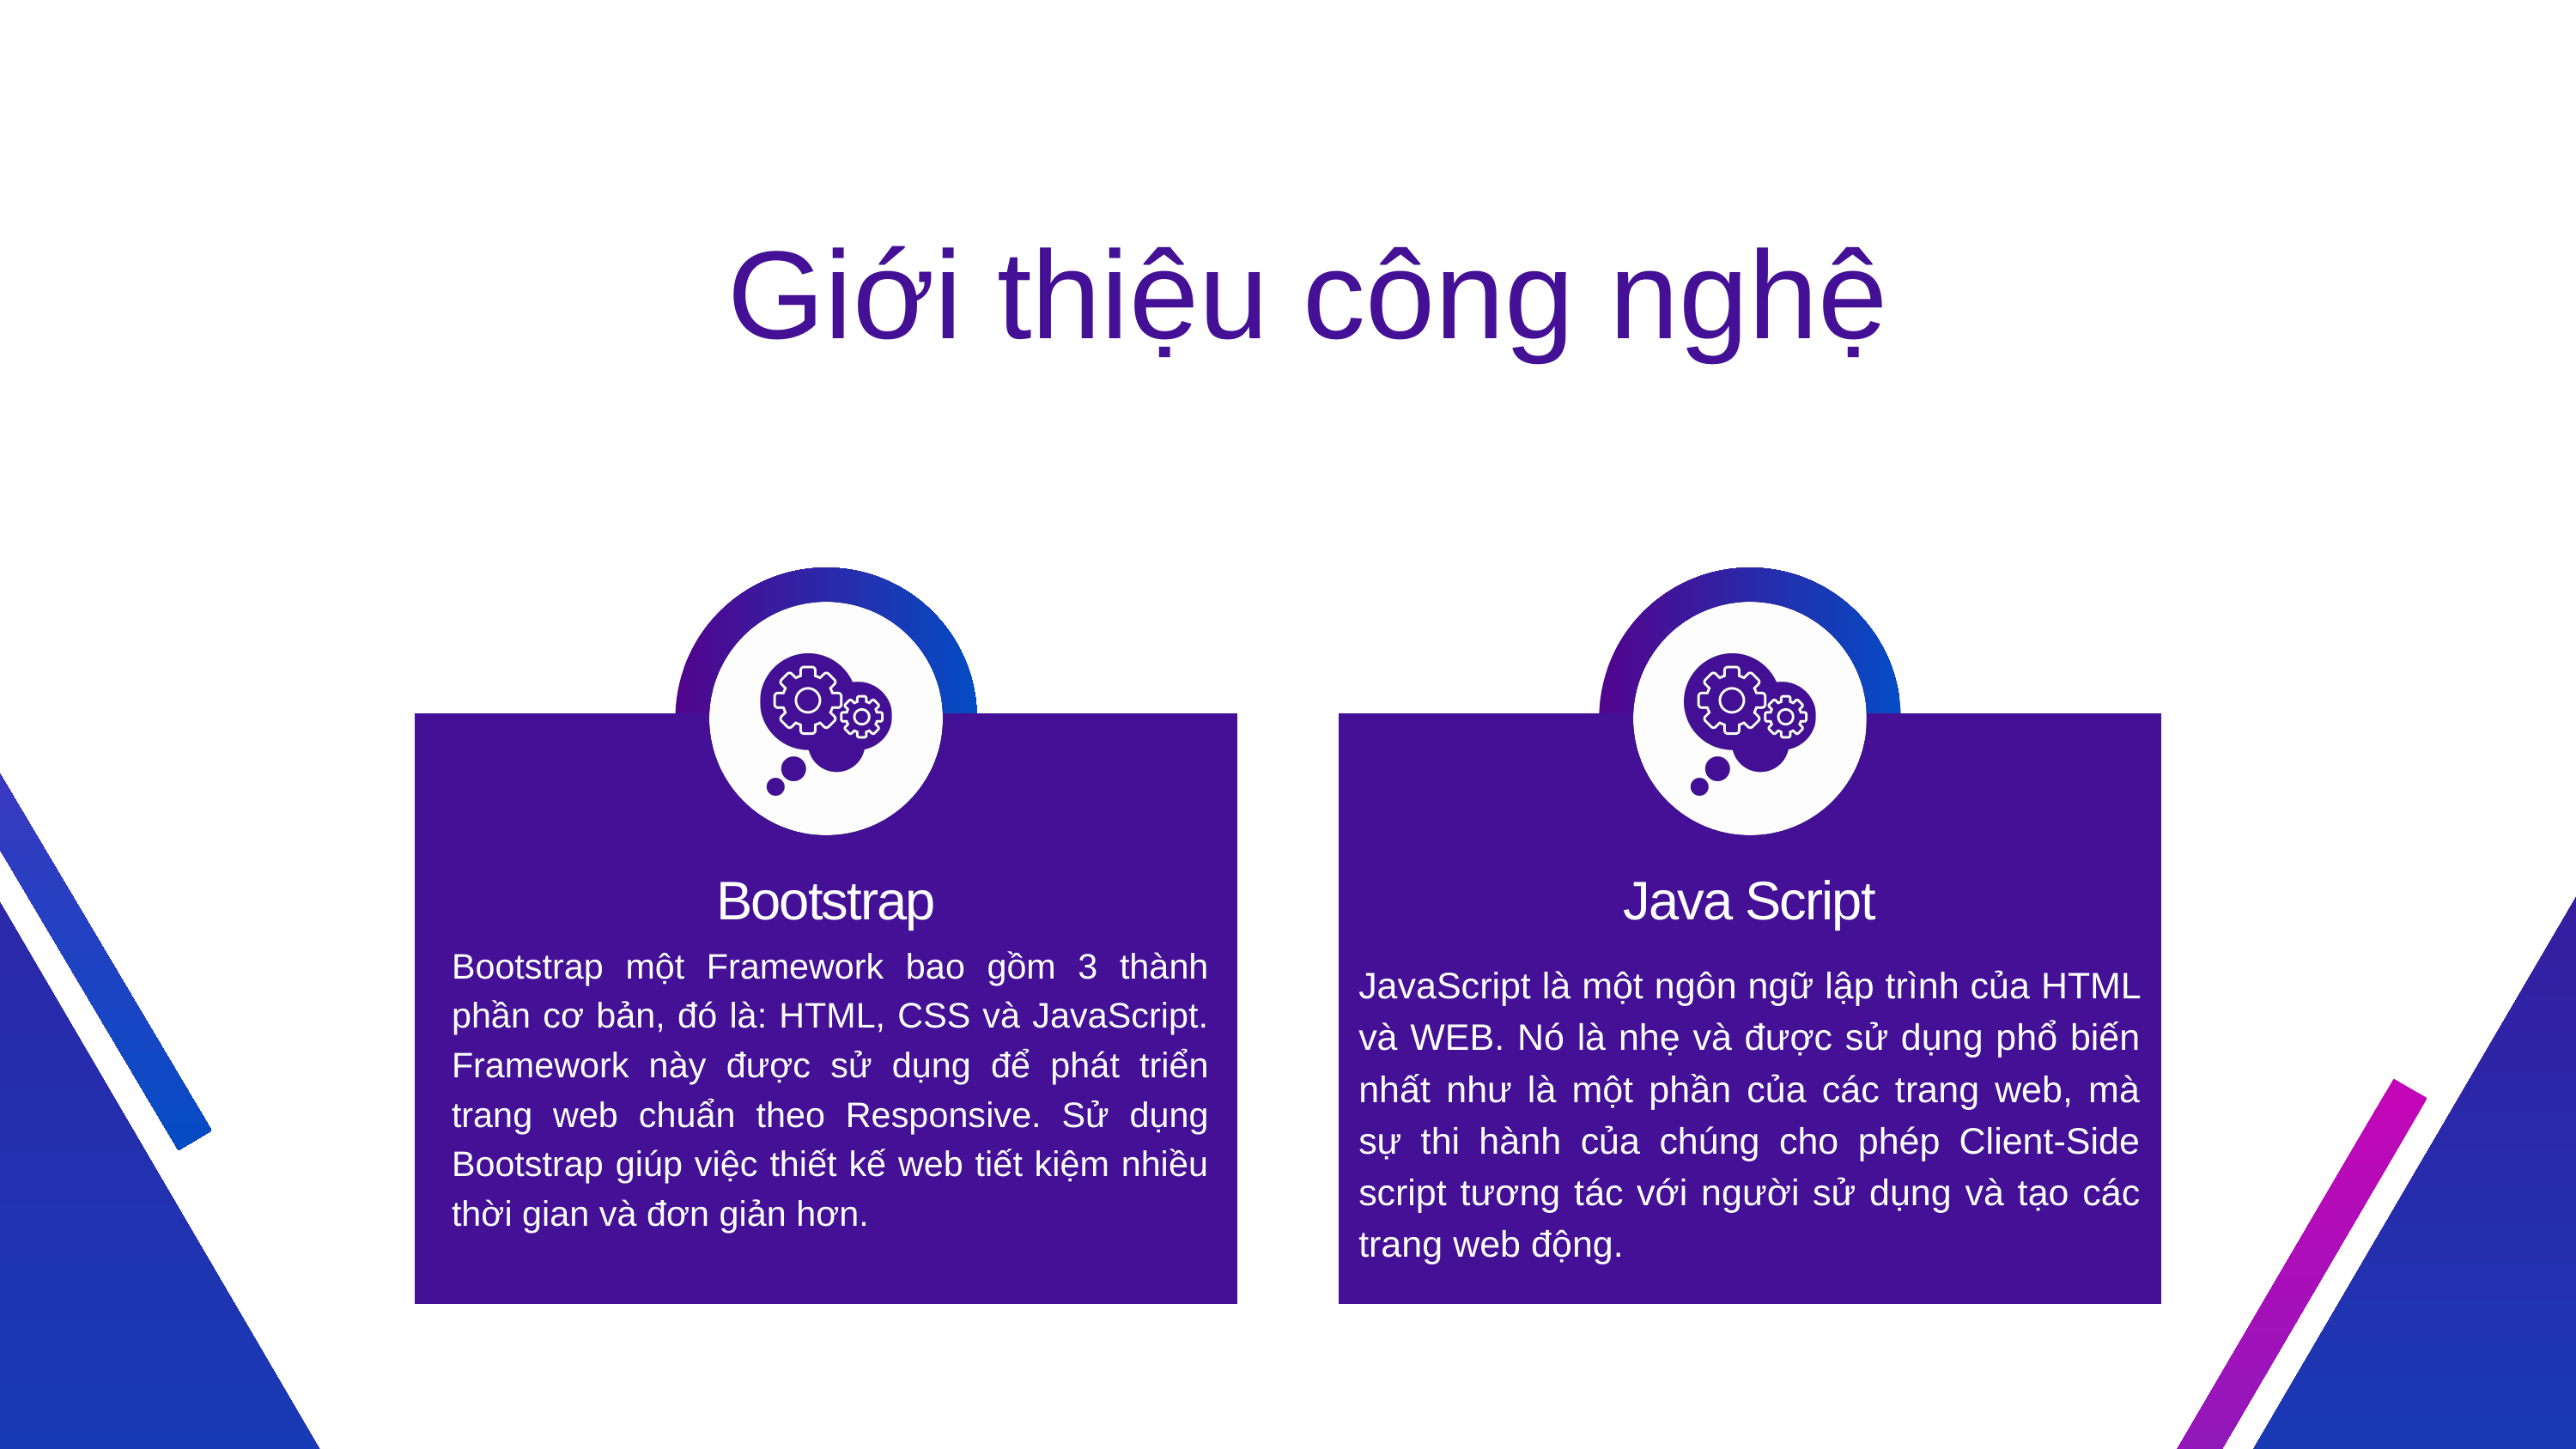

Giới thiệu công nghệ

Bootstrap
Java Script
Bootstrap một Framework bao gồm 3 thành phần cơ bản, đó là: HTML, CSS và JavaScript. Framework này được sử dụng để phát triển trang web chuẩn theo Responsive. Sử dụng Bootstrap giúp việc thiết kế web tiết kiệm nhiều thời gian và đơn giản hơn.
JavaScript là một ngôn ngữ lập trình của HTML và WEB. Nó là nhẹ và được sử dụng phổ biến nhất như là một phần của các trang web, mà sự thi hành của chúng cho phép Client-Side script tương tác với người sử dụng và tạo các trang web động.